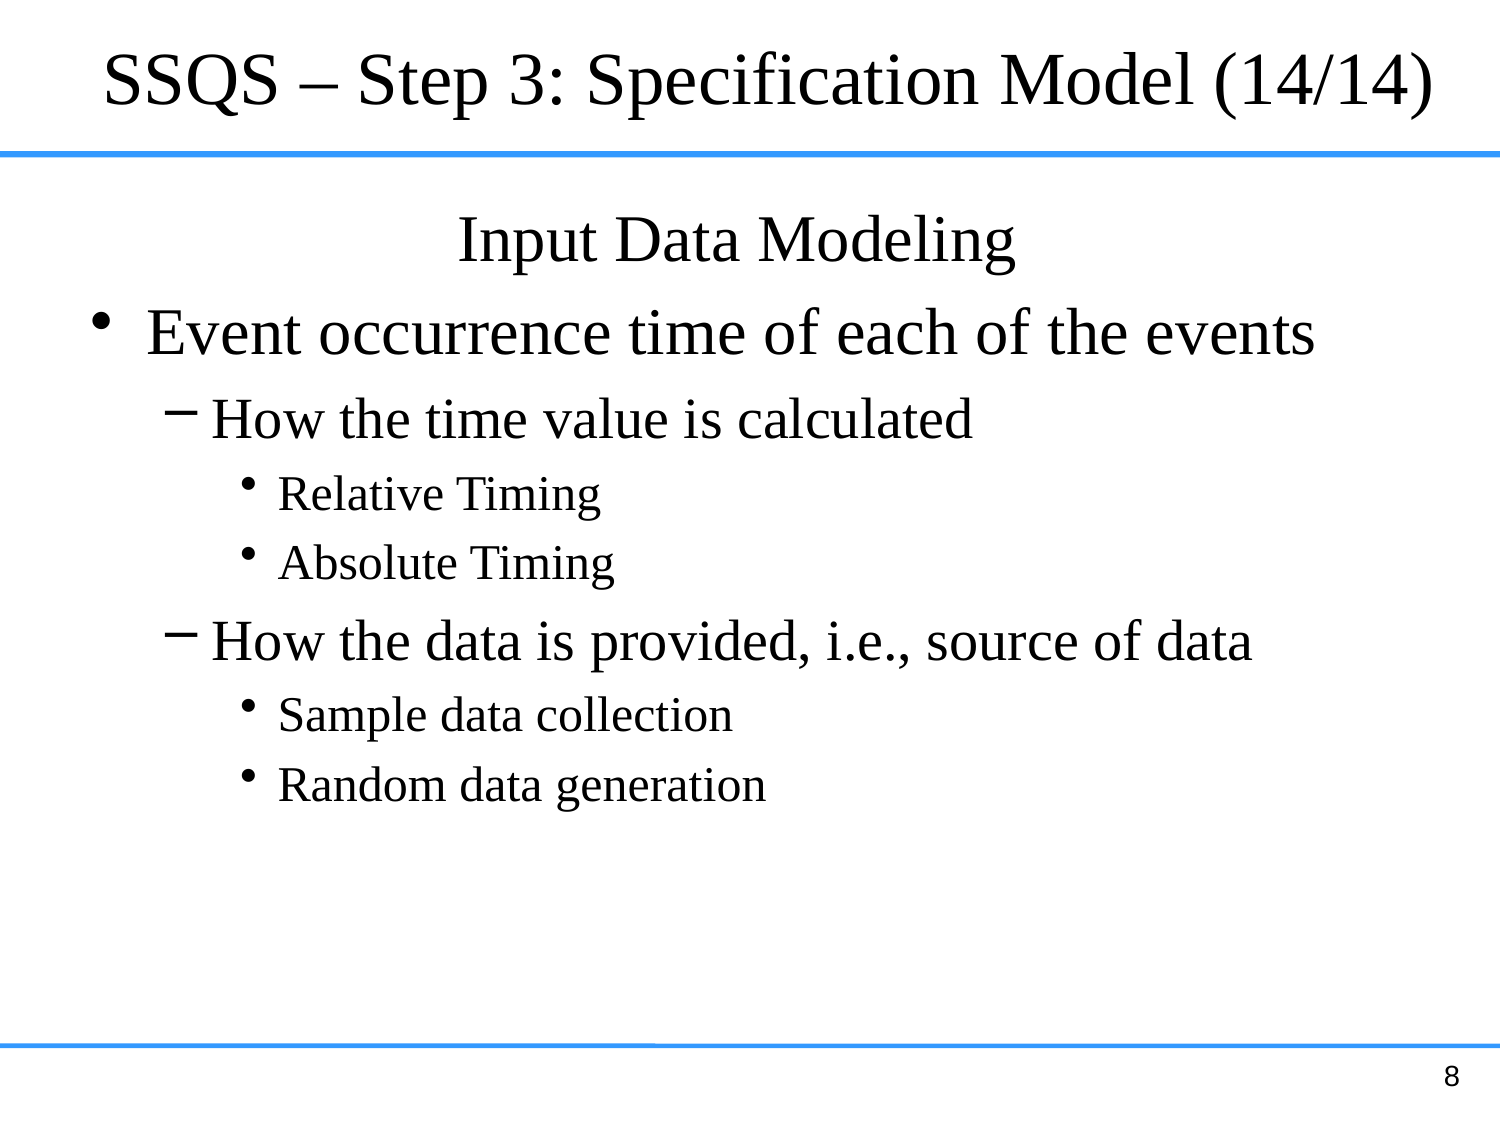

# SSQS – Step 3: Specification Model (14/14)
		    Input Data Modeling
Event occurrence time of each of the events
How the time value is calculated
Relative Timing
Absolute Timing
How the data is provided, i.e., source of data
Sample data collection
Random data generation

8